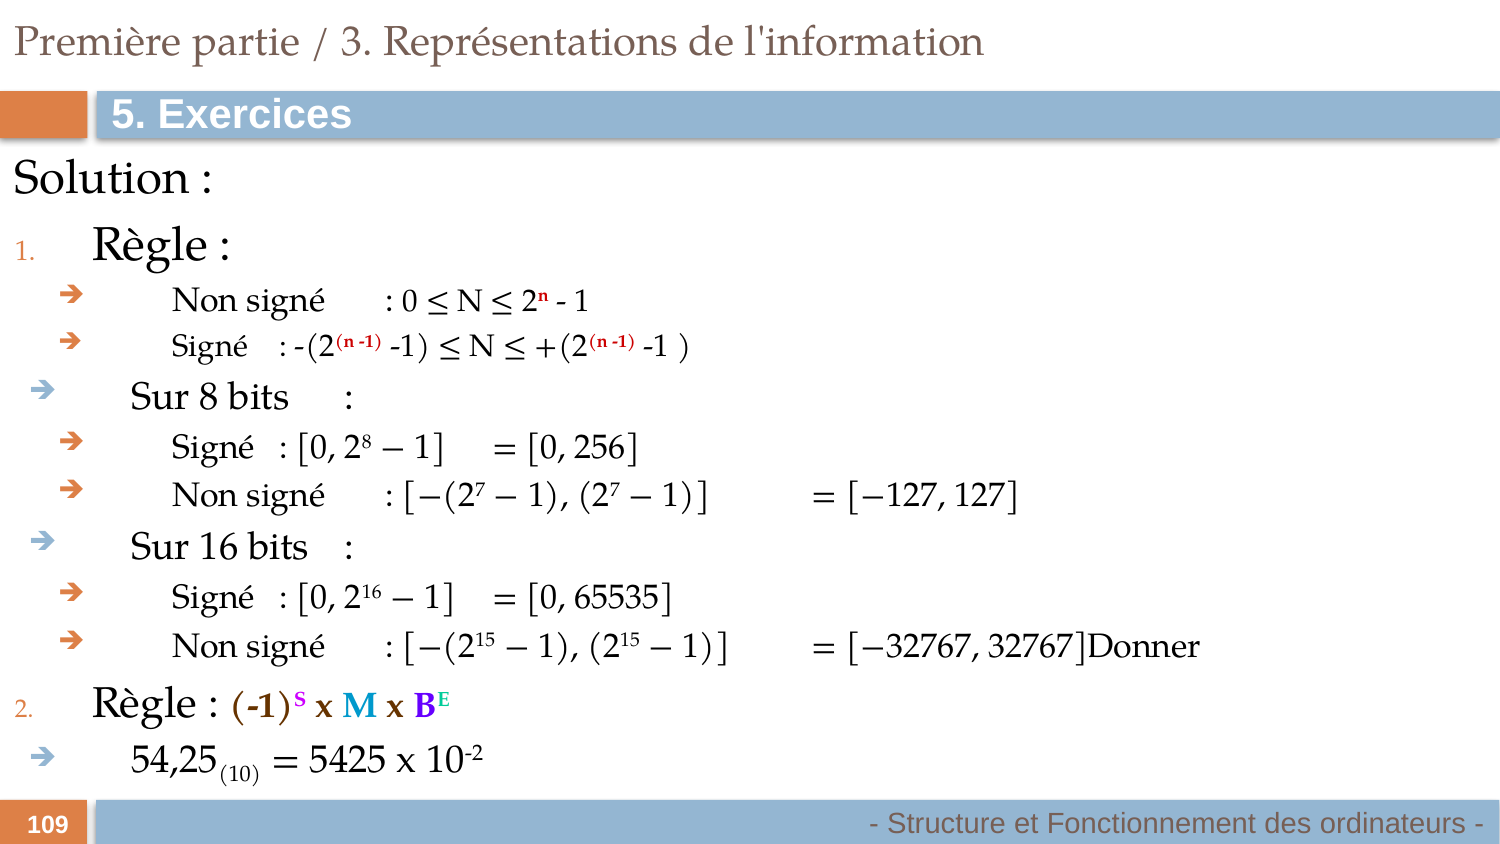

# Première partie / 3. Représentations de l'information
5. Exercices
Solution :
Règle :
Non signé 	: 0 ≤ N ≤ 2n - 1
Signé 		: -(2(n -1) -1) ≤ N ≤ +(2(n -1) -1 )
Sur 8 bits 	:
Signé 		: [0, 28 − 1]		= [0, 256]
Non signé 	: [−(27 − 1), (27 − 1)]	= [−127, 127]
Sur 16 bits 	:
Signé 		: [0, 216 − 1]		= [0, 65535]
Non signé 	: [−(215 − 1), (215 − 1)] 	= [−32767, 32767]Donner
Règle : (-1)S x M x BE
54,25(10) = 5425 x 10-2

- Structure et Fonctionnement des ordinateurs -